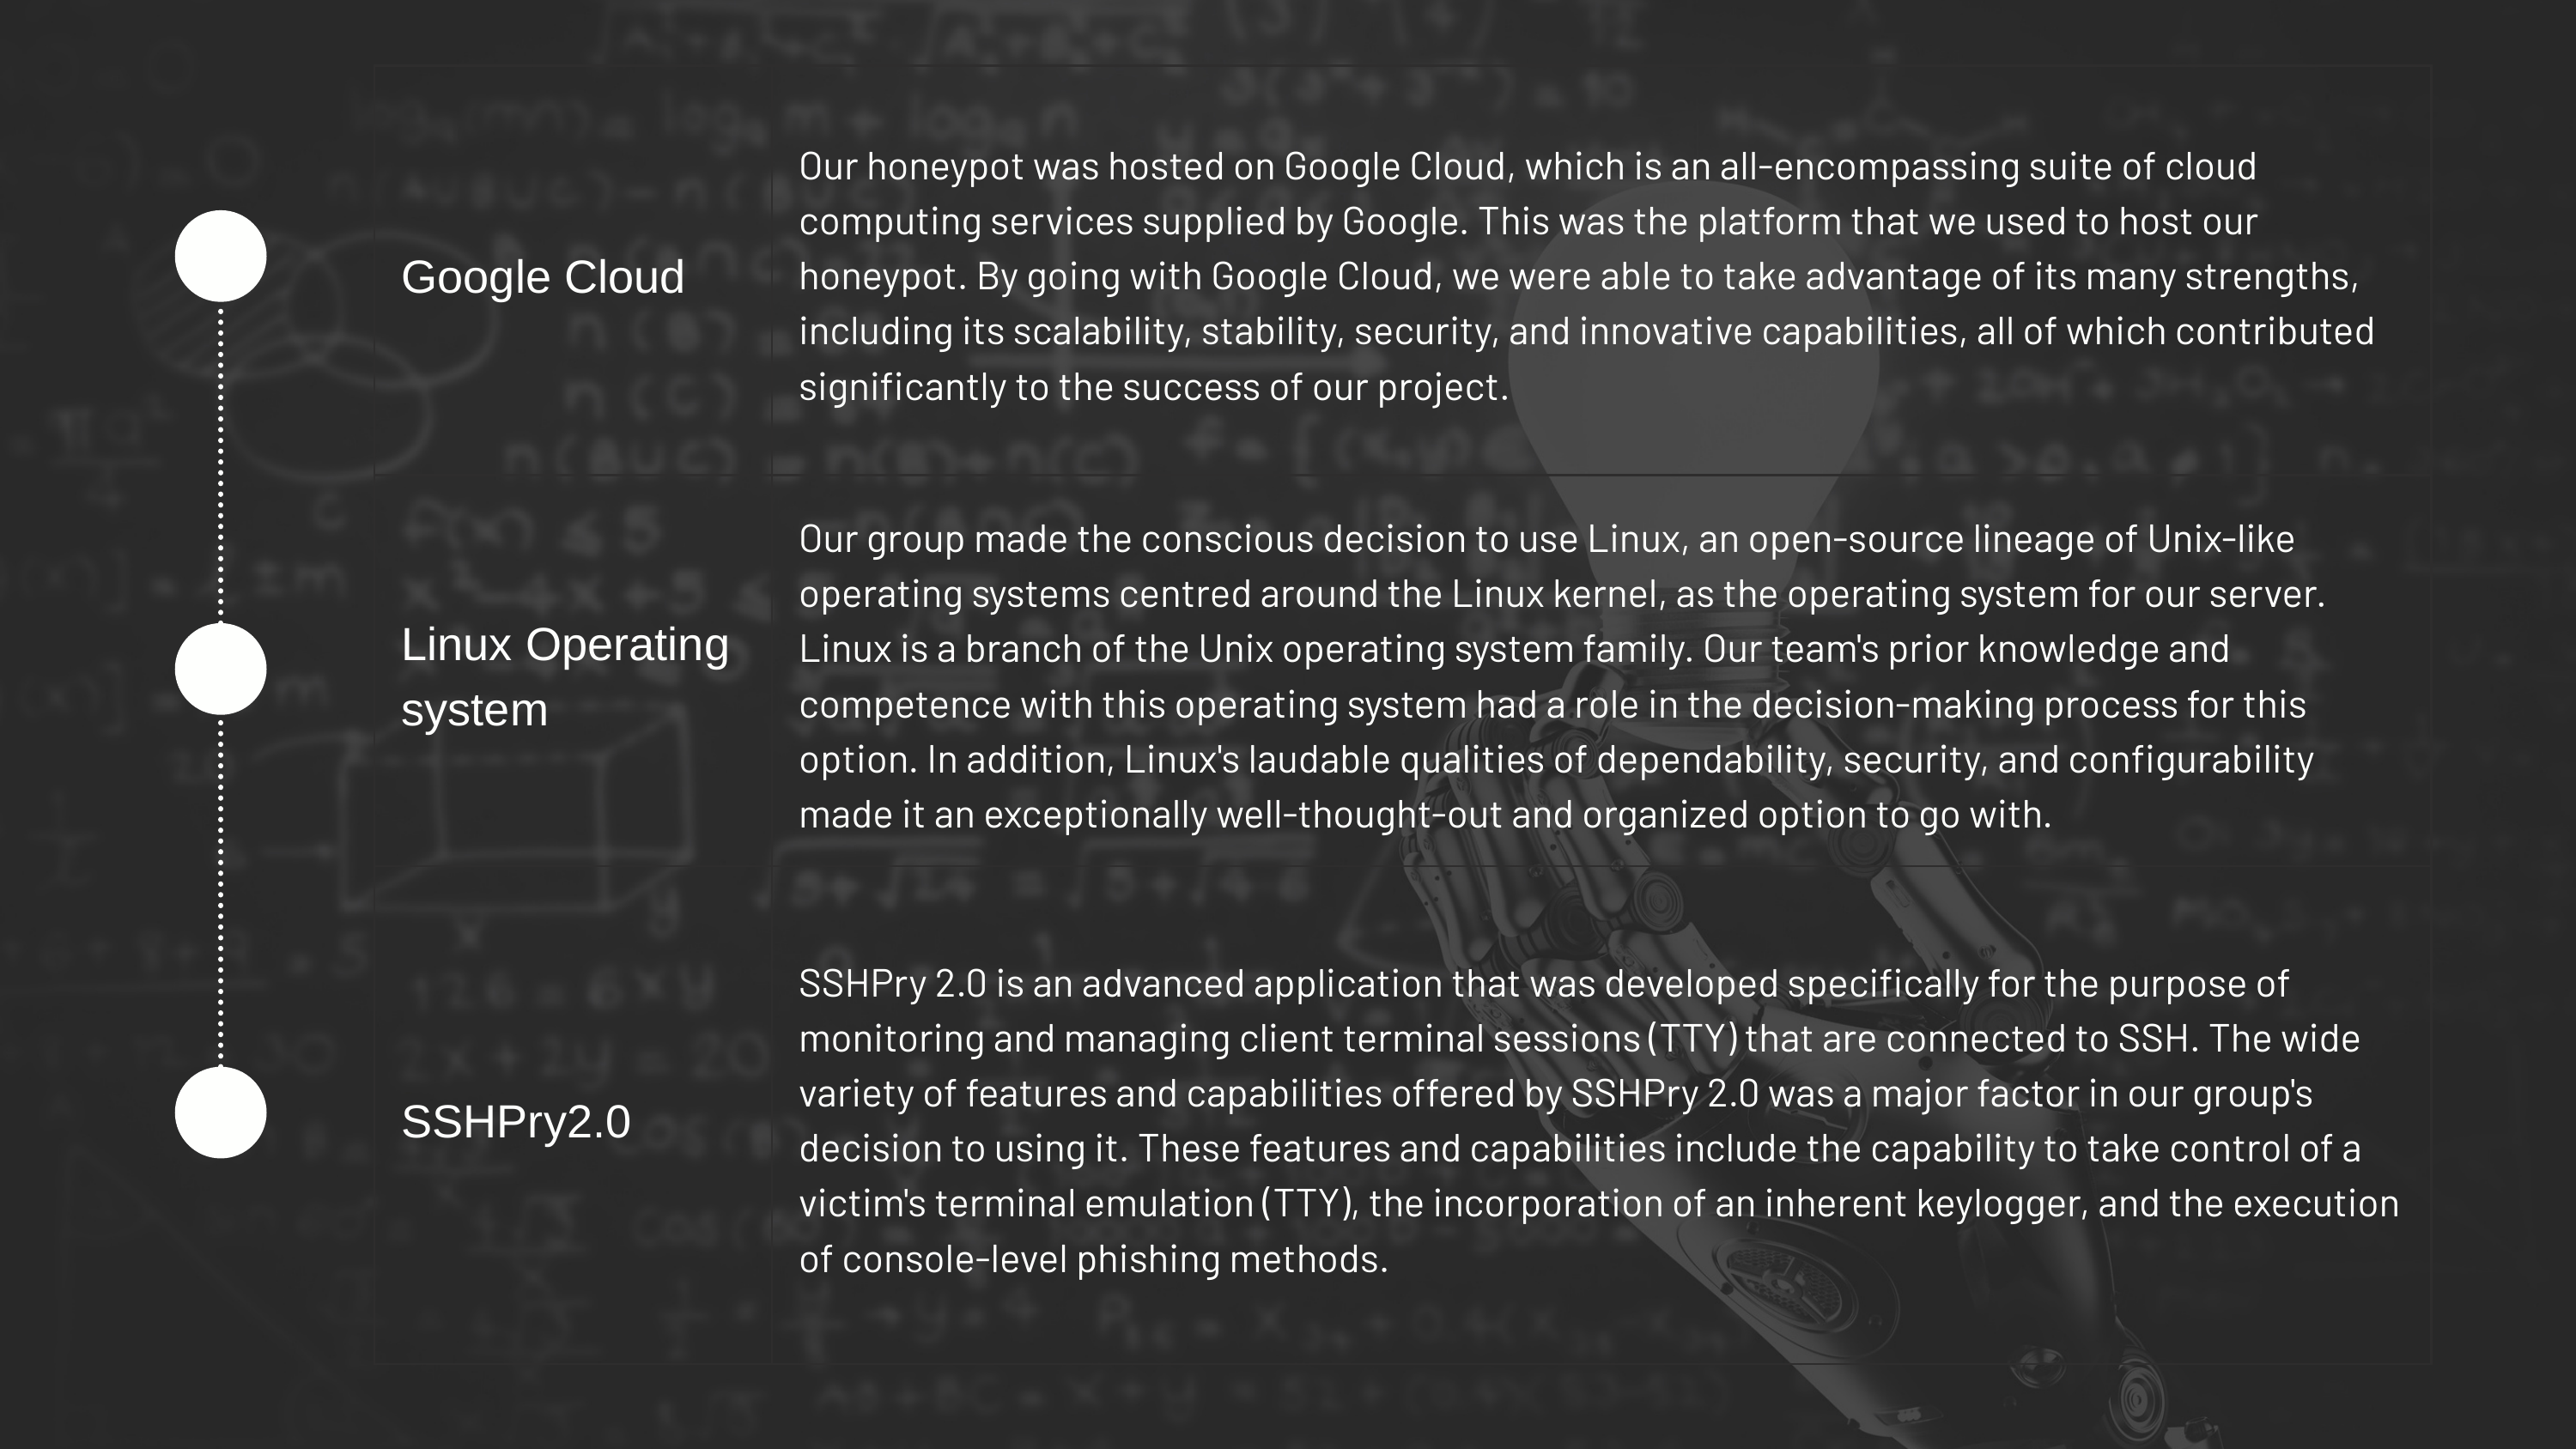

| Google Cloud | Our honeypot was hosted on Google Cloud, which is an all-encompassing suite of cloud computing services supplied by Google. This was the platform that we used to host our honeypot. By going with Google Cloud, we were able to take advantage of its many strengths, including its scalability, stability, security, and innovative capabilities, all of which contributed significantly to the success of our project. |
| --- | --- |
| Linux Operating system | Our group made the conscious decision to use Linux, an open-source lineage of Unix-like operating systems centred around the Linux kernel, as the operating system for our server. Linux is a branch of the Unix operating system family. Our team's prior knowledge and competence with this operating system had a role in the decision-making process for this option. In addition, Linux's laudable qualities of dependability, security, and configurability made it an exceptionally well-thought-out and organized option to go with. |
| SSHPry2.0 | SSHPry 2.0 is an advanced application that was developed specifically for the purpose of monitoring and managing client terminal sessions (TTY) that are connected to SSH. The wide variety of features and capabilities offered by SSHPry 2.0 was a major factor in our group's decision to using it. These features and capabilities include the capability to take control of a victim's terminal emulation (TTY), the incorporation of an inherent keylogger, and the execution of console-level phishing methods. |